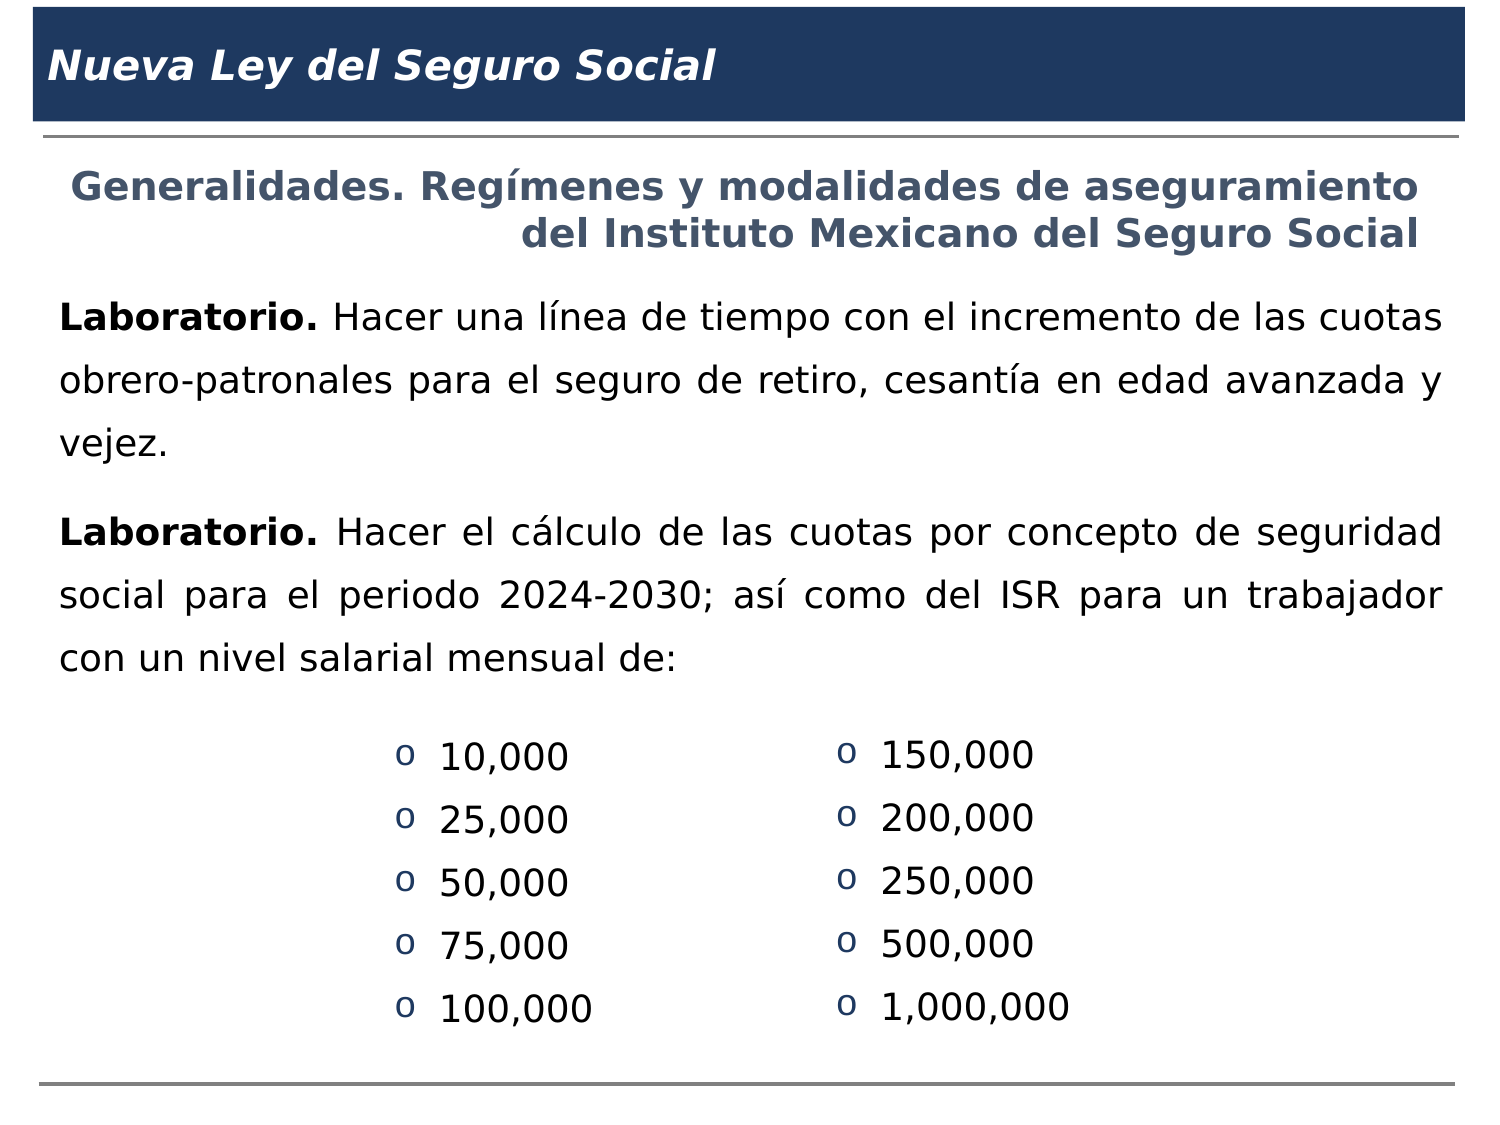

Nueva Ley del Seguro Social
Generalidades. Regímenes y modalidades de aseguramiento del Instituto Mexicano del Seguro Social
Laboratorio. Hacer una línea de tiempo con el incremento de las cuotas obrero-patronales para el seguro de retiro, cesantía en edad avanzada y vejez.
Laboratorio. Hacer el cálculo de las cuotas por concepto de seguridad social para el periodo 2024-2030; así como del ISR para un trabajador con un nivel salarial mensual de:
150,000
200,000
250,000
500,000
1,000,000
10,000
25,000
50,000
75,000
100,000